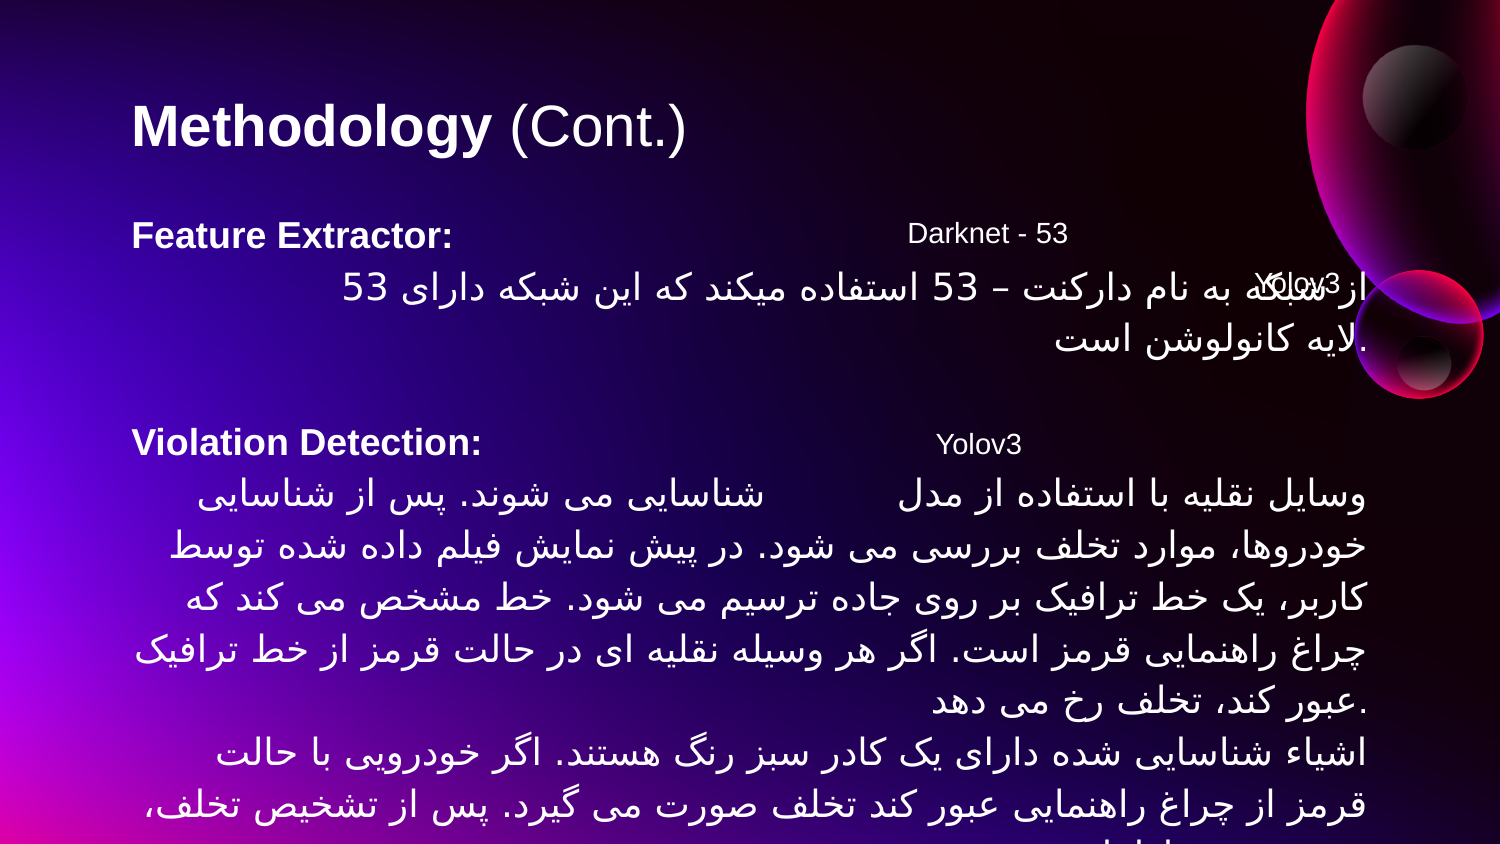

# Methodology (Cont.)
Feature Extractor:
              از شبکه به نام دارکنت – 53 استفاده میکند که این شبکه دارای 53 لایه کانولوشن است.

Violation Detection:
وسایل نقلیه با استفاده از مدل           شناسایی می شوند. پس از شناسایی خودروها، موارد تخلف بررسی می شود. در پیش نمایش فیلم داده شده توسط کاربر، یک خط ترافیک بر روی جاده ترسیم می شود. خط مشخص می کند که چراغ راهنمایی قرمز است. اگر هر وسیله نقلیه ای در حالت قرمز از خط ترافیک عبور کند، تخلف رخ می دهد.
اشیاء شناسایی شده دارای یک کادر سبز رنگ هستند. اگر خودرویی با حالت قرمز از چراغ راهنمایی عبور کند تخلف صورت می گیرد. پس از تشخیص تخلف، جعبه مرزی اطراف خودرو قرمز می شود.
Darknet - 53
Yolov3
Yolov3